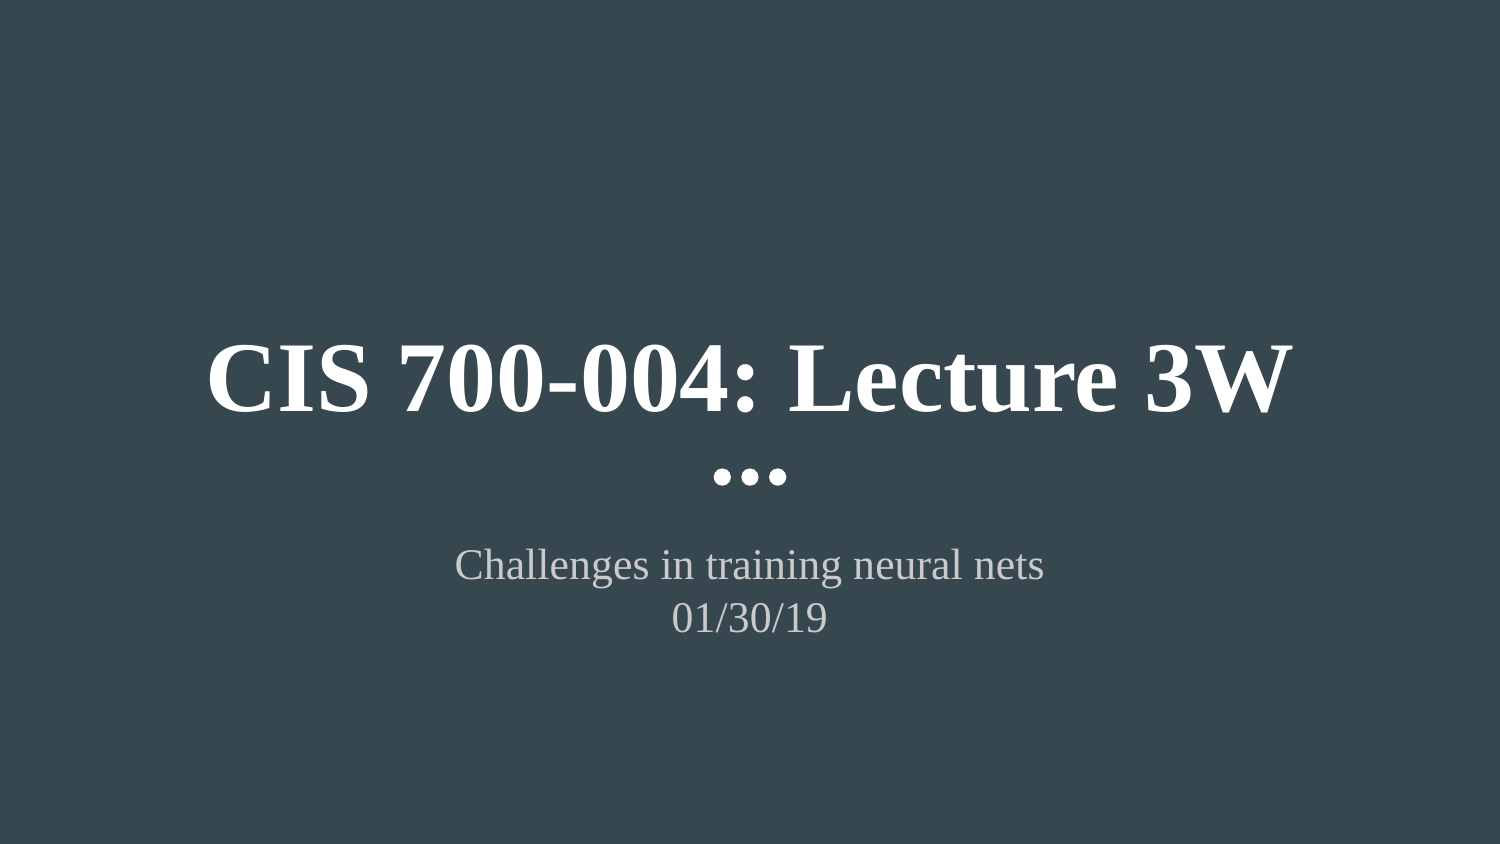

# CIS 700-004: Lecture 3W
Challenges in training neural nets
01/30/19